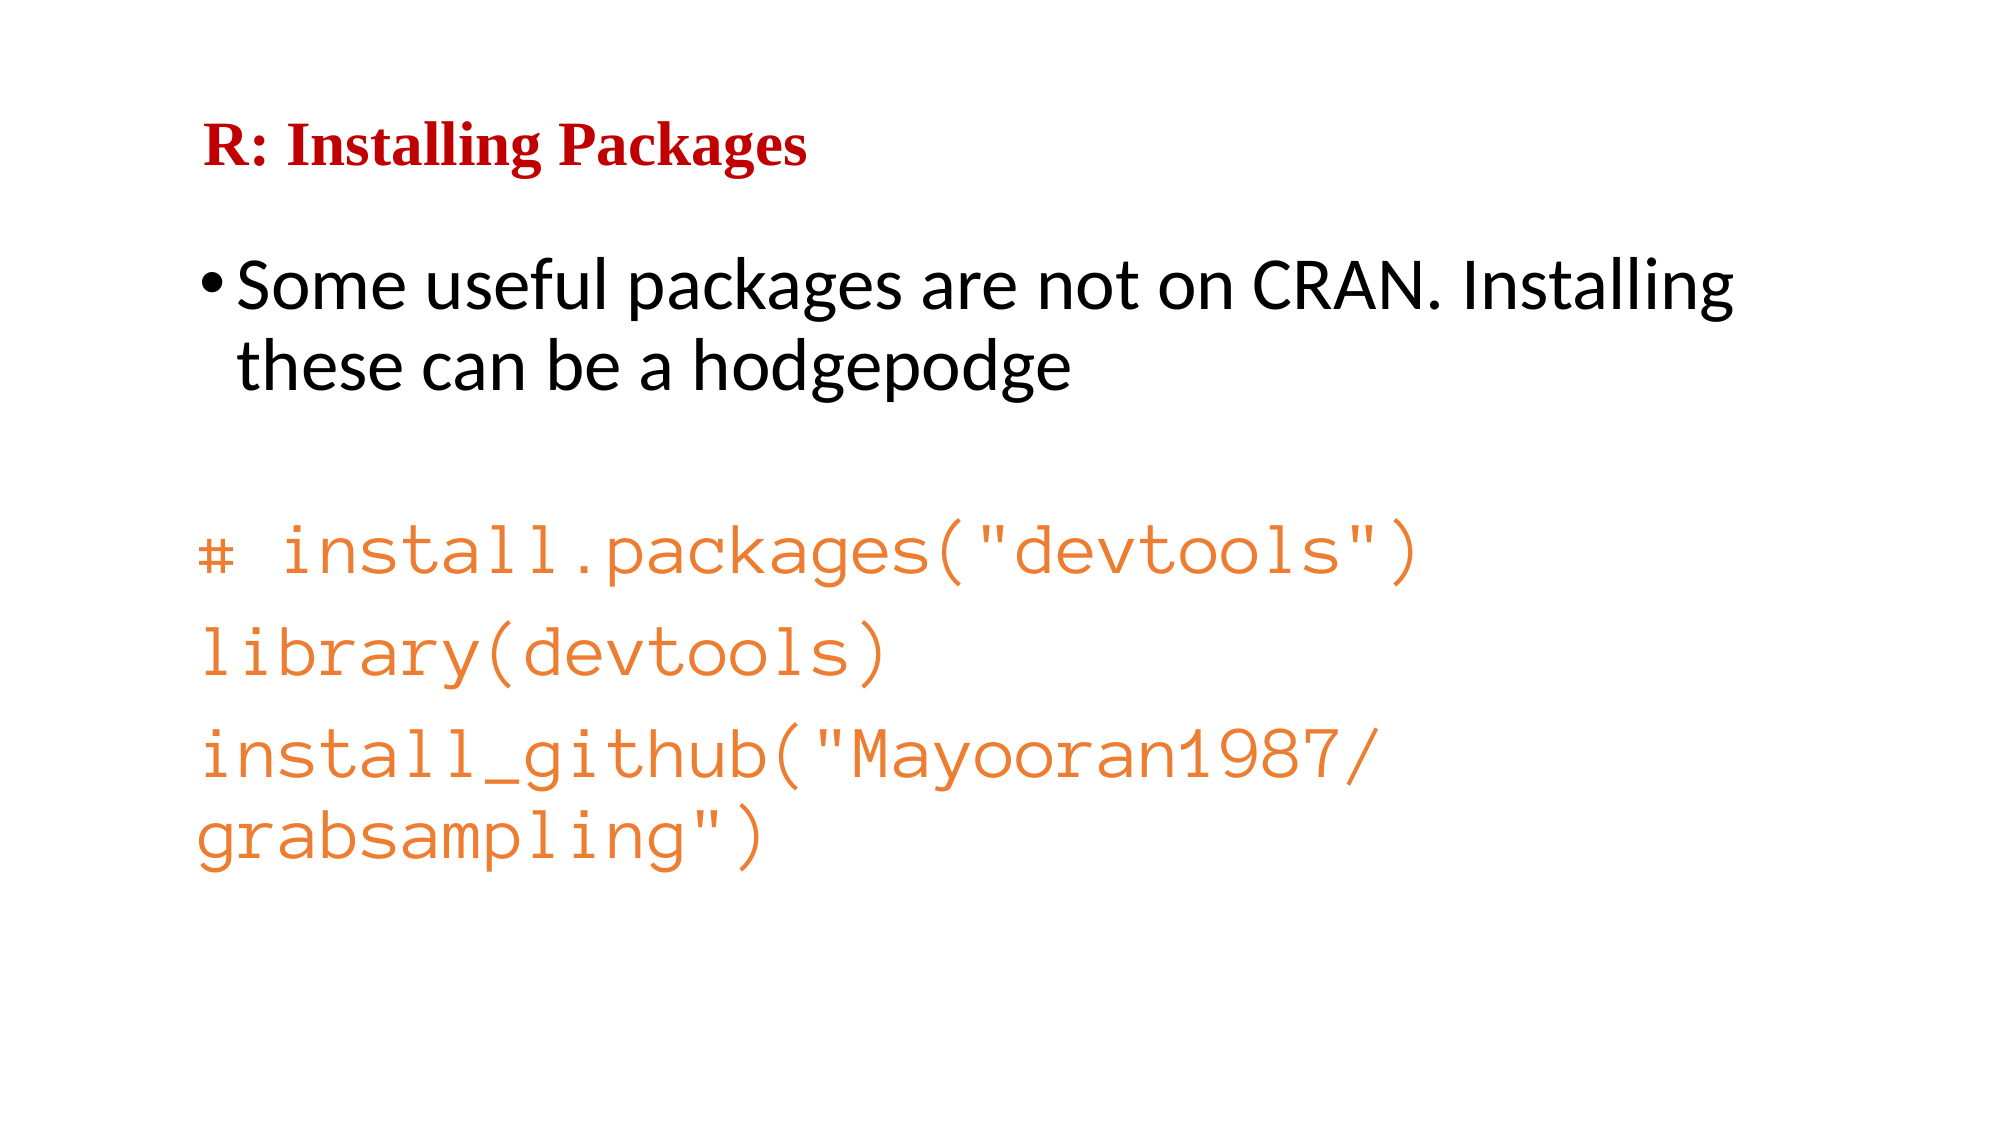

# R: Installing Packages
Some useful packages are not on CRAN. Installing these can be a hodgepodge
# install.packages("devtools")
library(devtools)
install_github("Mayooran1987/grabsampling")